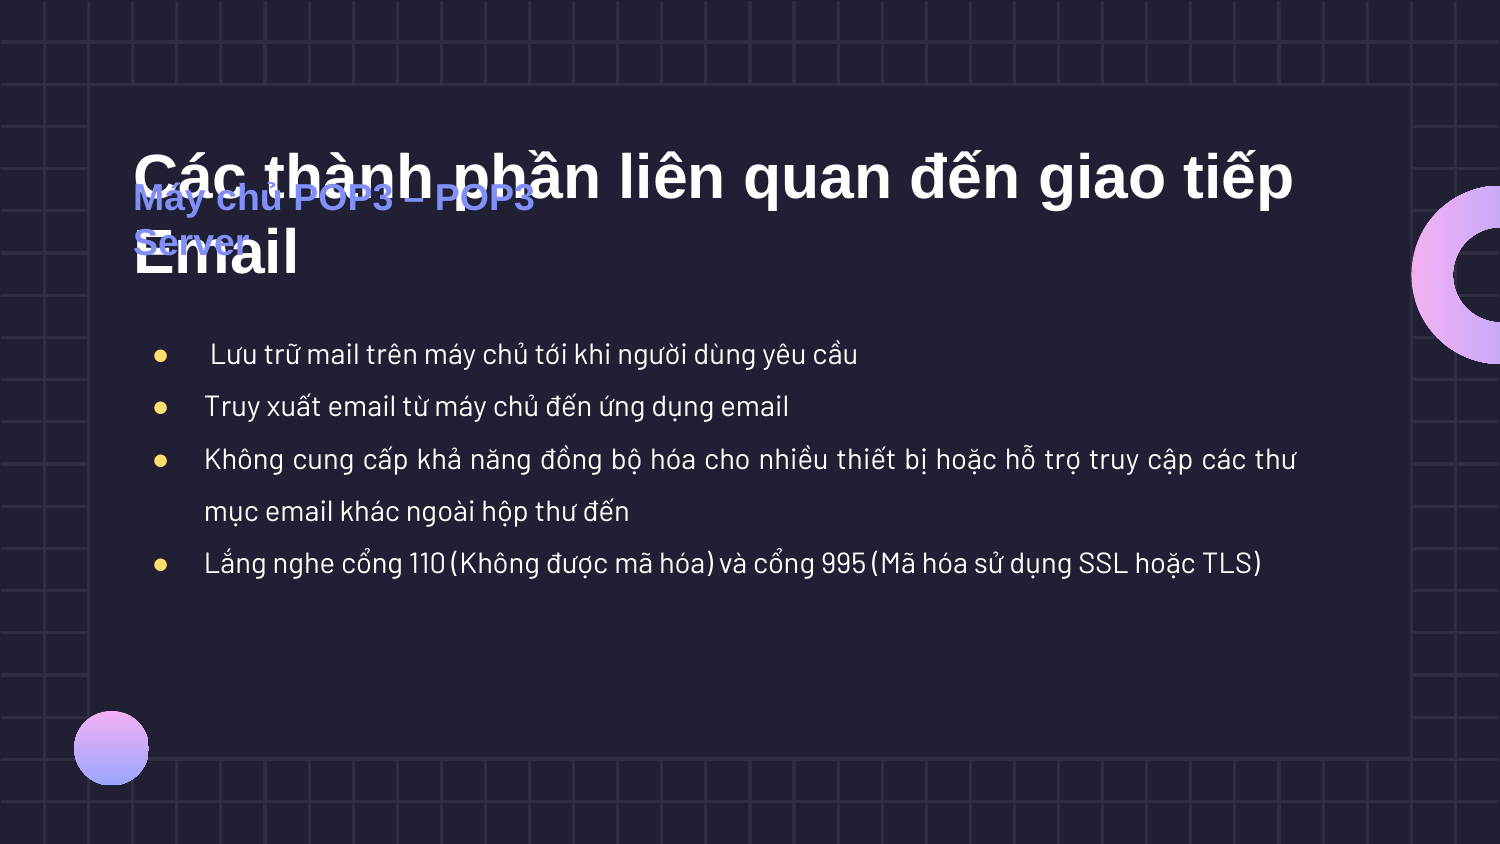

# Các thành phần liên quan đến giao tiếp Email
Máy chủ POP3 – POP3 Server
 Lưu trữ mail trên máy chủ tới khi người dùng yêu cầu
Truy xuất email từ máy chủ đến ứng dụng email
Không cung cấp khả năng đồng bộ hóa cho nhiều thiết bị hoặc hỗ trợ truy cập các thư mục email khác ngoài hộp thư đến
Lắng nghe cổng 110 (Không được mã hóa) và cổng 995 (Mã hóa sử dụng SSL hoặc TLS)